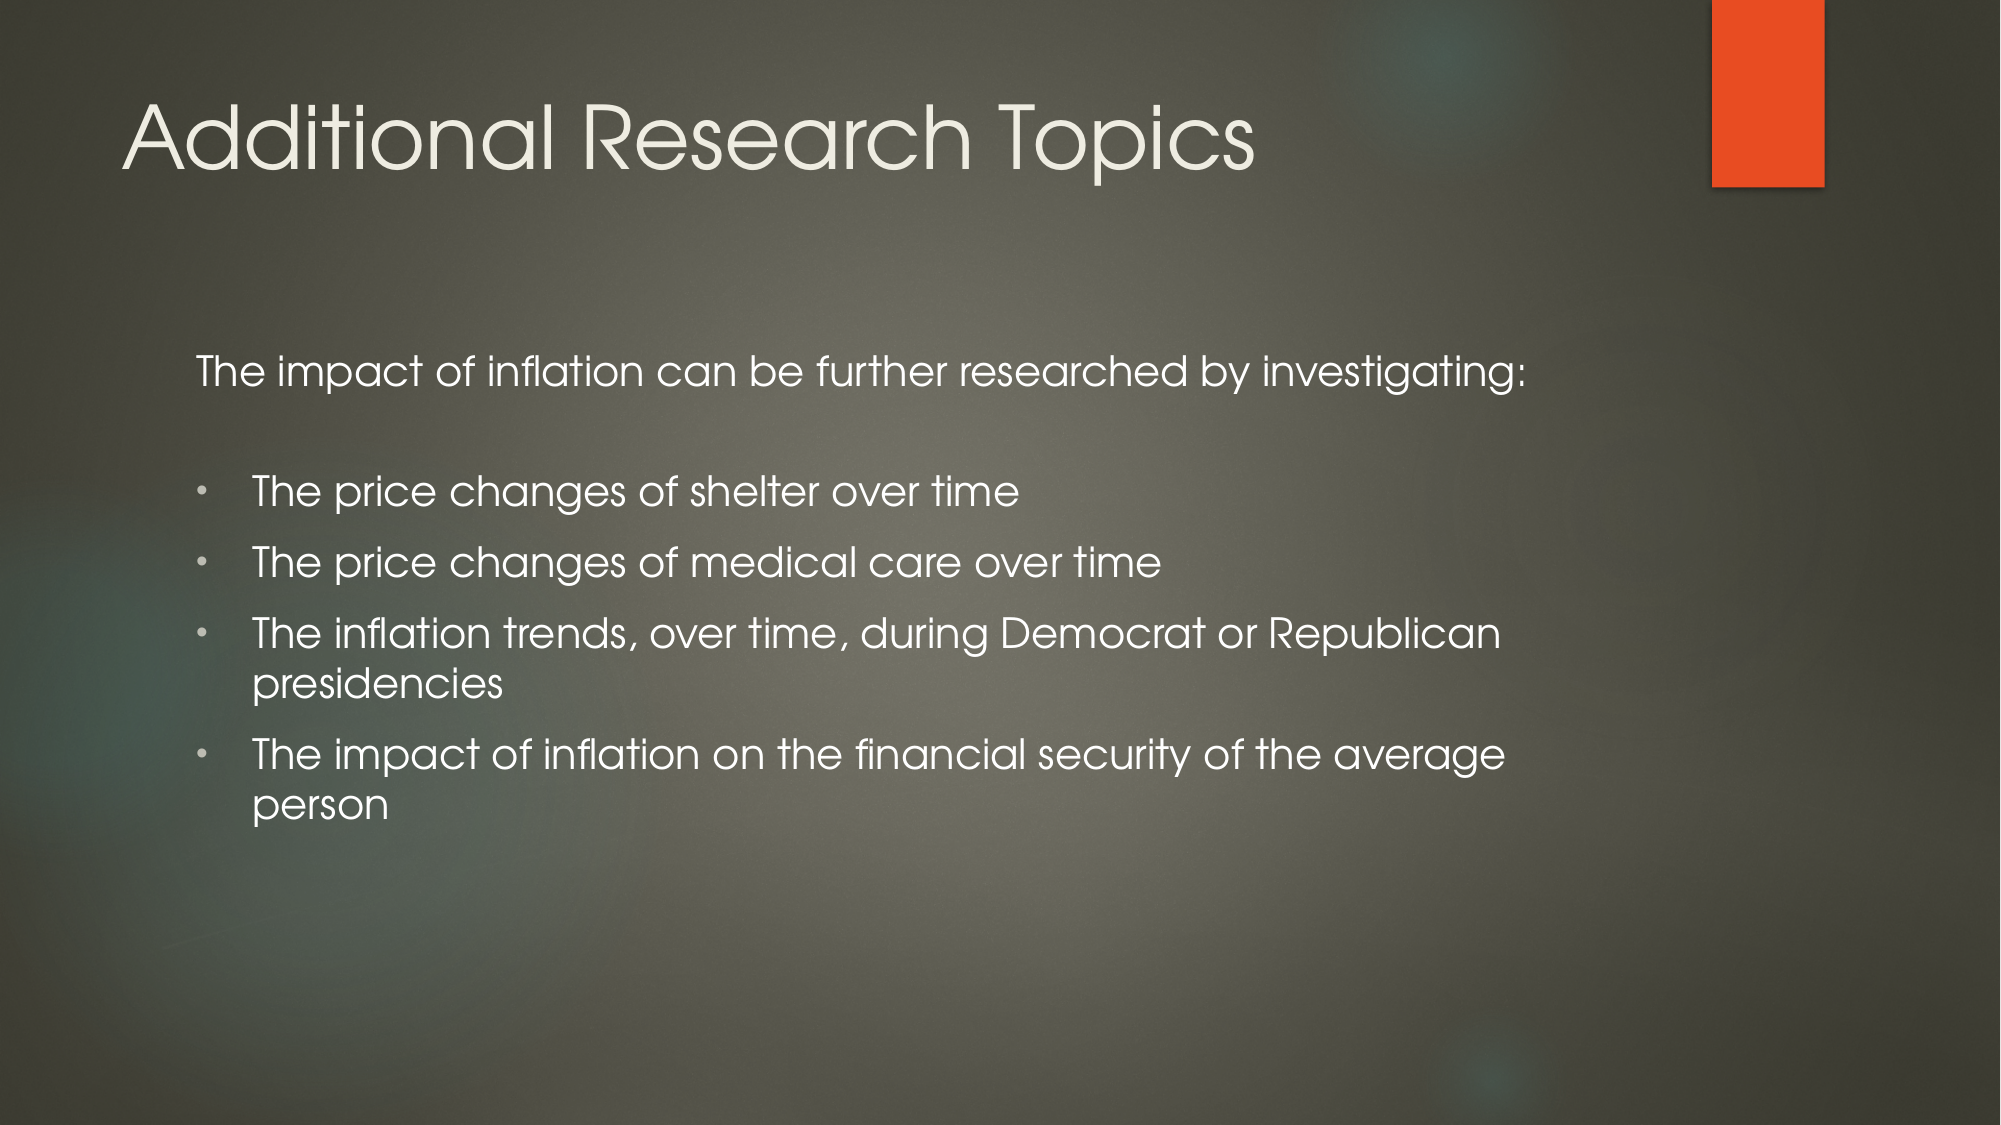

# Additional Research Topics
The impact of inflation can be further researched by investigating:
The price changes of shelter over time
The price changes of medical care over time
The inflation trends, over time, during Democrat or Republican presidencies
The impact of inflation on the financial security of the average person